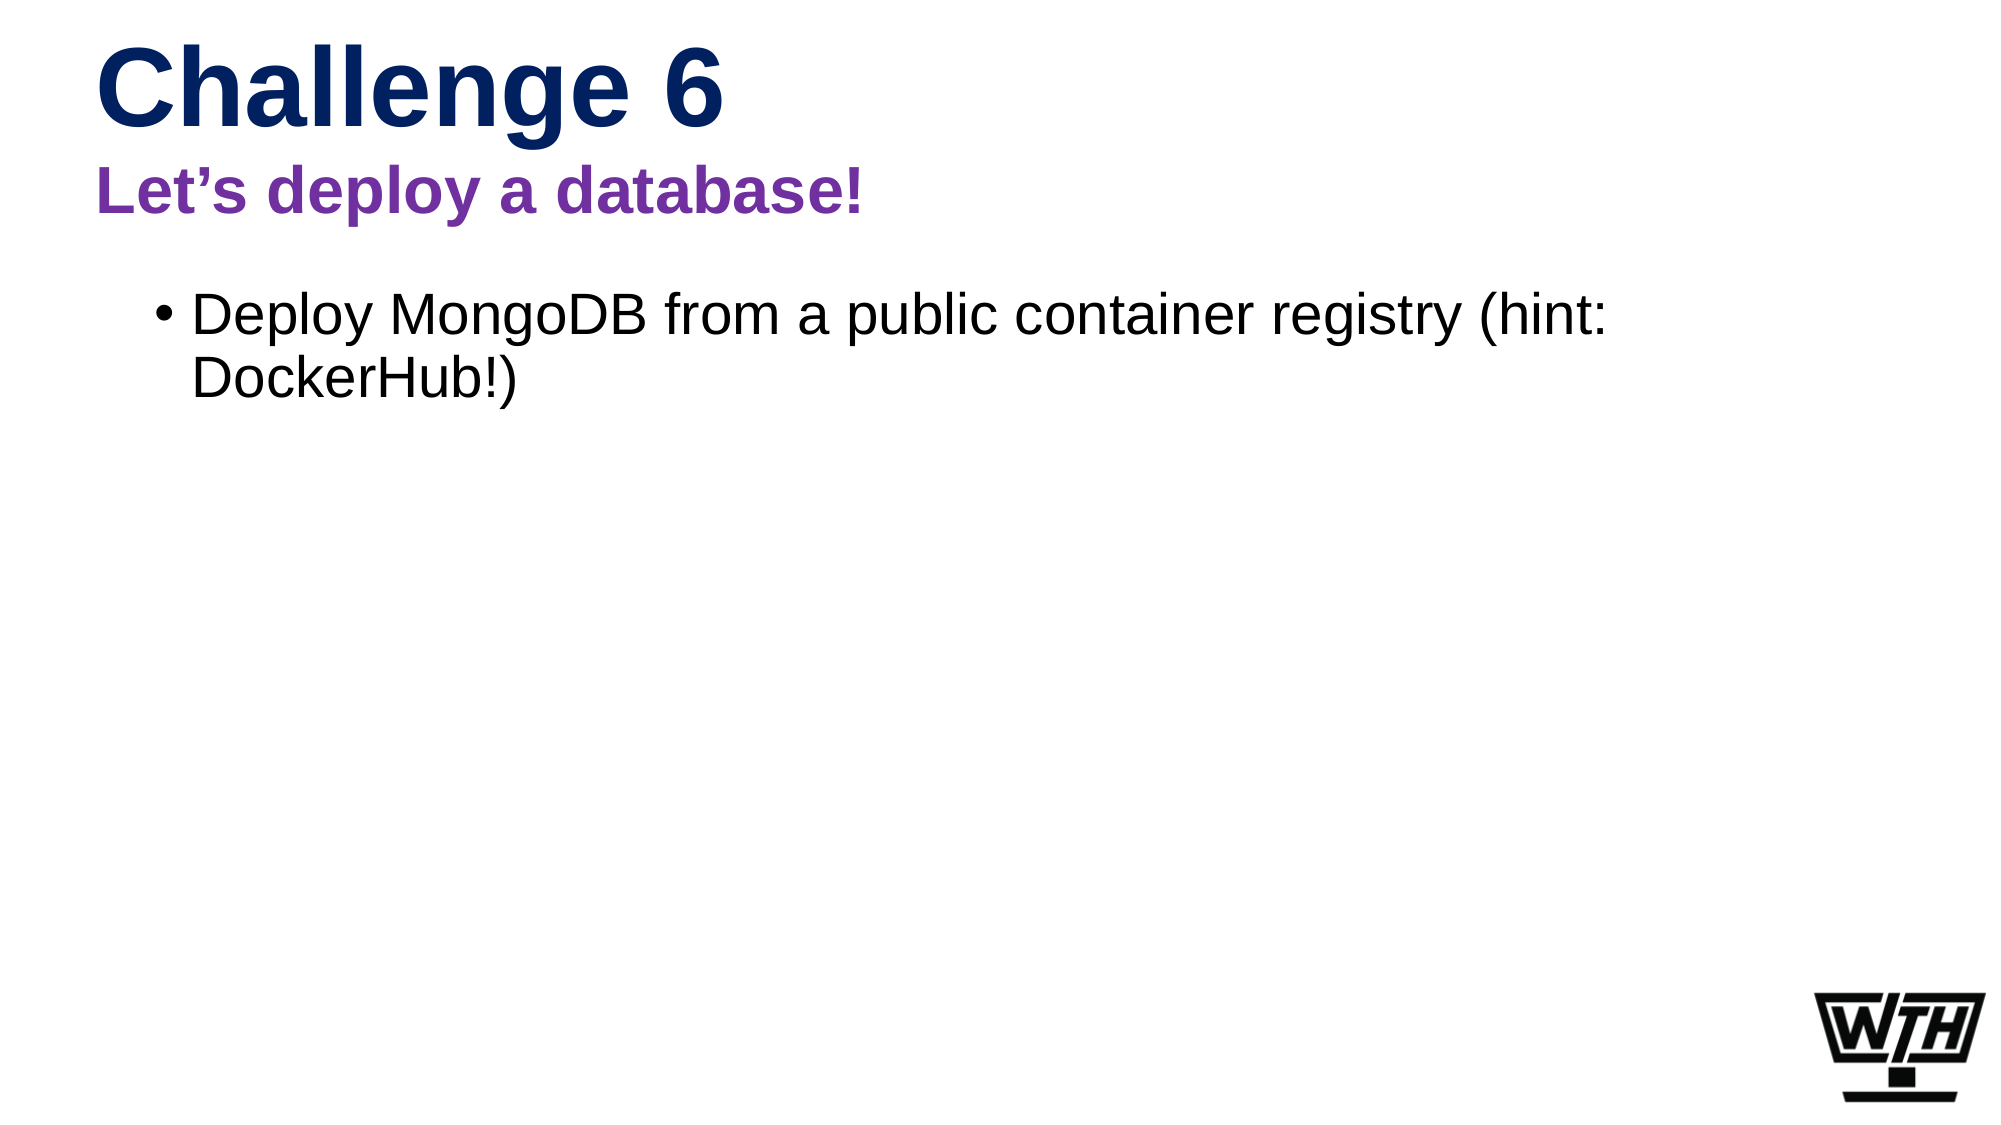

# Challenge 6
Let’s deploy a database!
Deploy MongoDB from a public container registry (hint: DockerHub!)